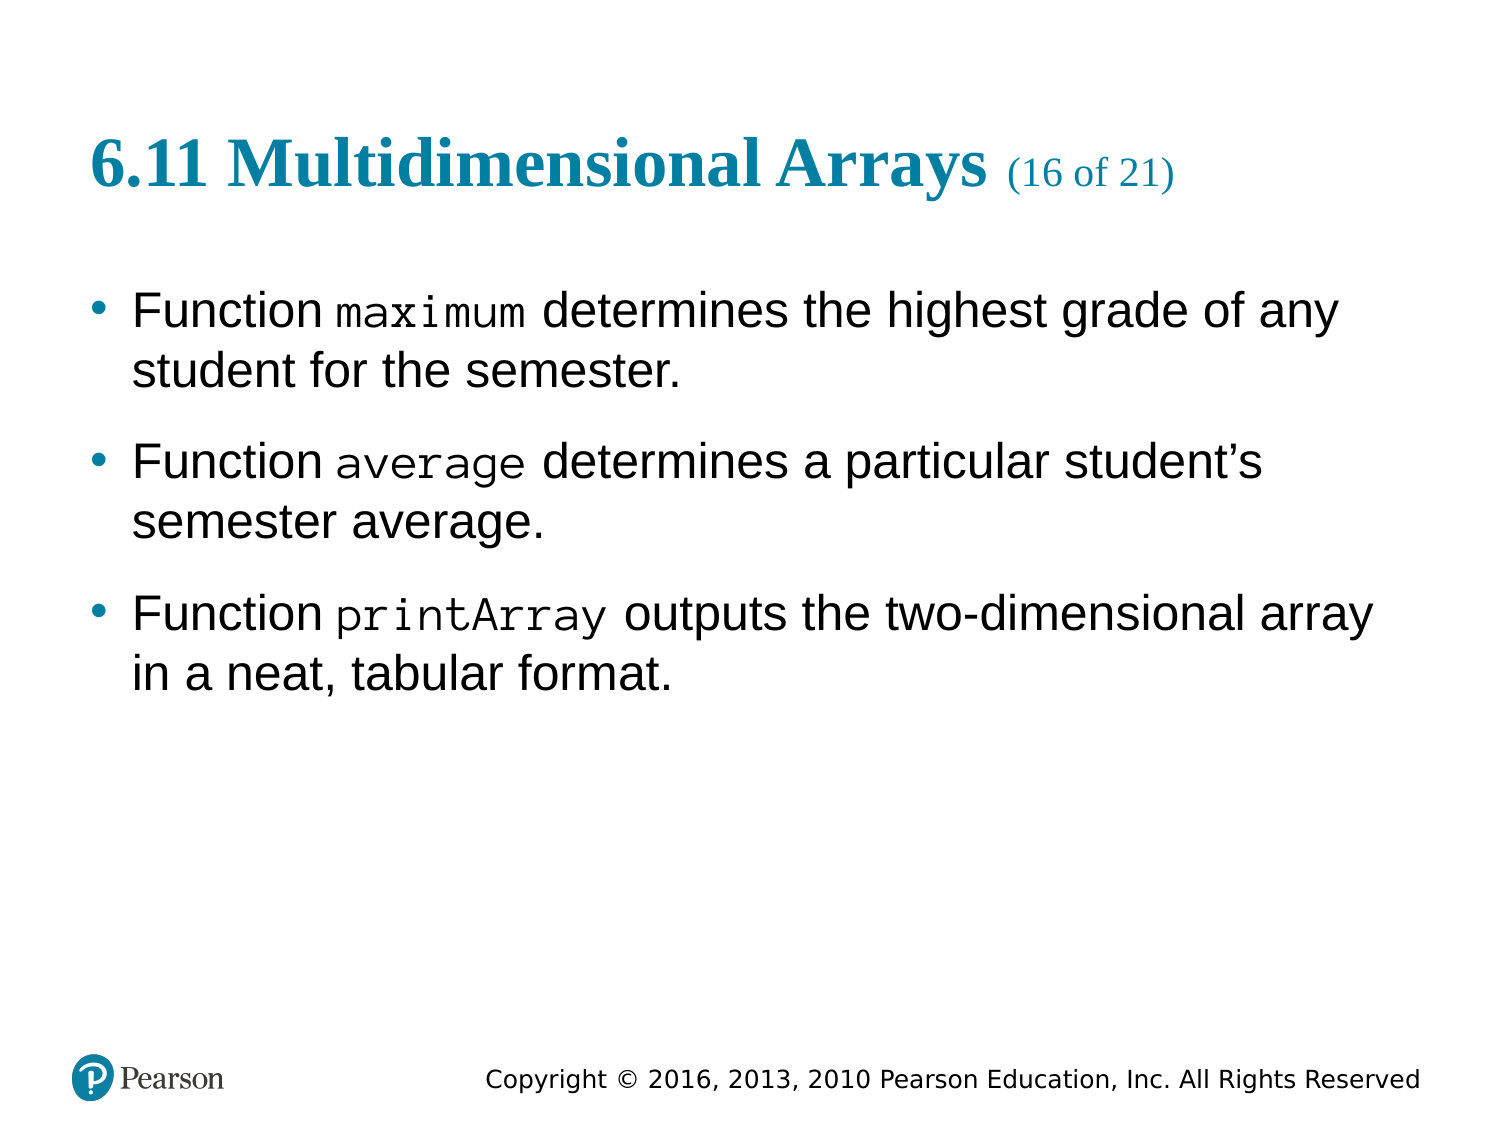

# 6.11 Multidimensional Arrays (16 of 21)
Function maximum determines the highest grade of any student for the semester.
Function average determines a particular student’s semester average.
Function printArray outputs the two-dimensional array in a neat, tabular format.